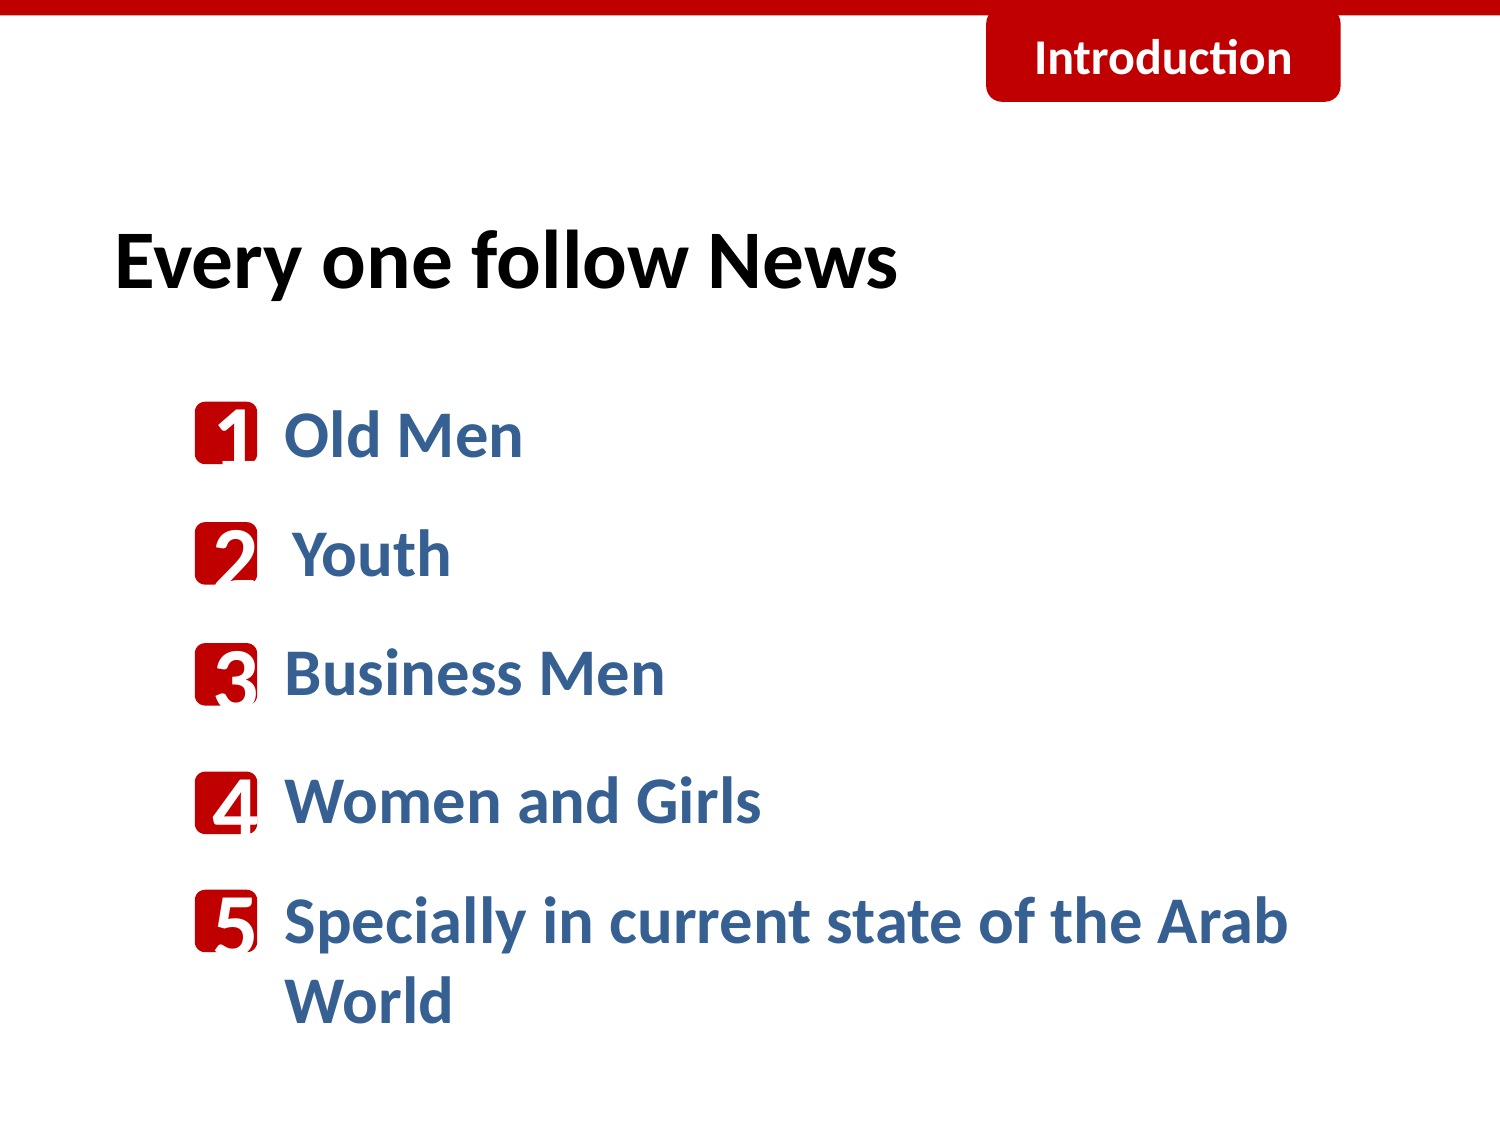

Introduction
Every one follow News
Old Men
1
Youth
2
Business Men
3
Women and Girls
4
Specially in current state of the Arab World
5